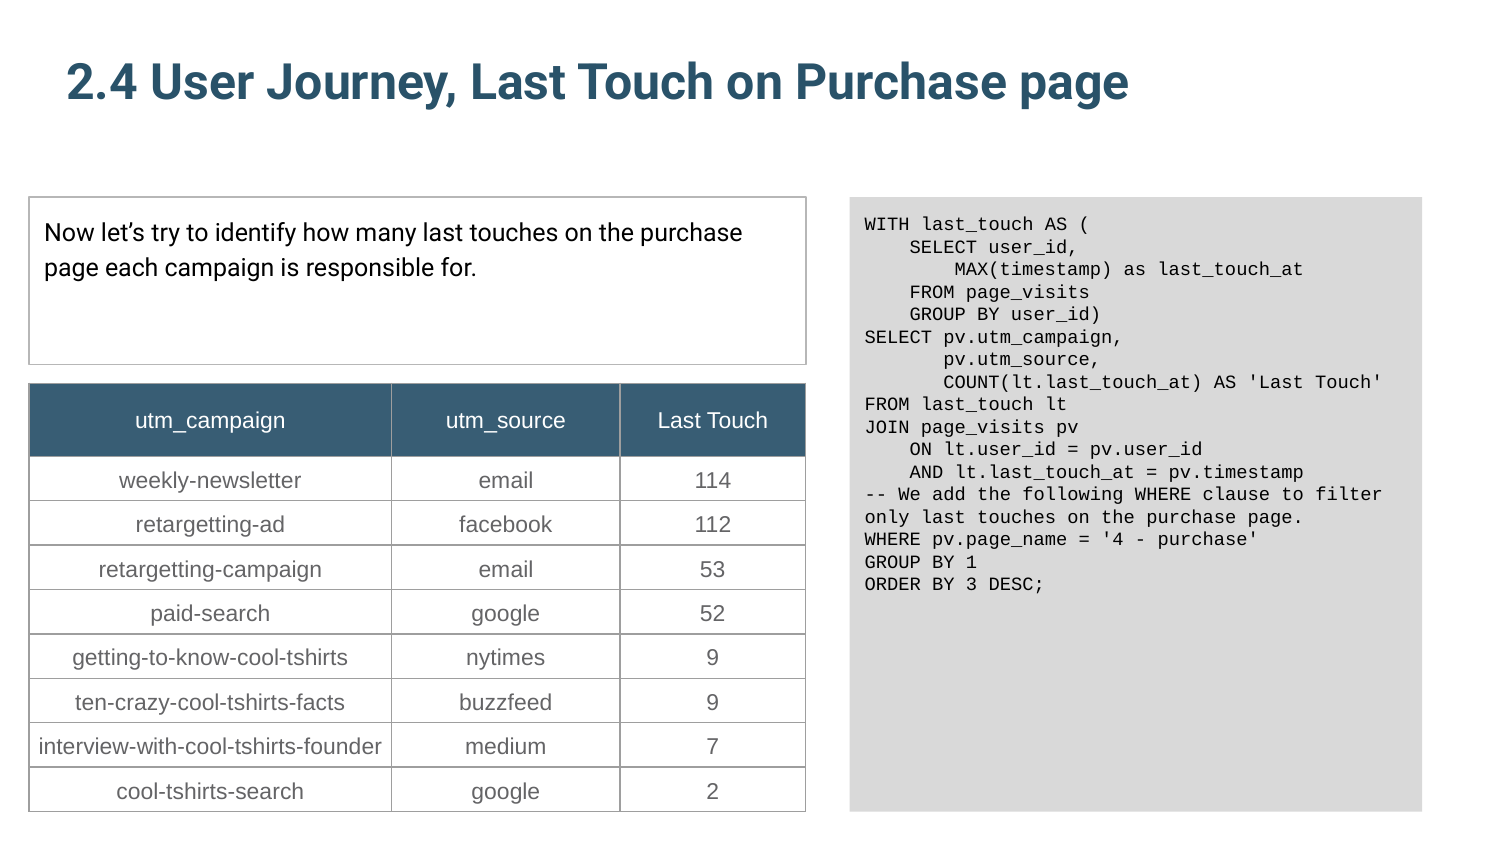

2.4 User Journey, Last Touch on Purchase page
Now let’s try to identify how many last touches on the purchase page each campaign is responsible for.
WITH last_touch AS (
    SELECT user_id,
        MAX(timestamp) as last_touch_at
    FROM page_visits
    GROUP BY user_id)
SELECT pv.utm_campaign,
       pv.utm_source,
       COUNT(lt.last_touch_at) AS 'Last Touch'
FROM last_touch lt
JOIN page_visits pv
    ON lt.user_id = pv.user_id
    AND lt.last_touch_at = pv.timestamp
-- We add the following WHERE clause to filter only last touches on the purchase page.
WHERE pv.page_name = '4 - purchase'
GROUP BY 1
ORDER BY 3 DESC;
| utm\_campaign | utm\_source | Last Touch |
| --- | --- | --- |
| weekly-newsletter | email | 114 |
| retargetting-ad | facebook | 112 |
| retargetting-campaign | email | 53 |
| paid-search | google | 52 |
| getting-to-know-cool-tshirts | nytimes | 9 |
| ten-crazy-cool-tshirts-facts | buzzfeed | 9 |
| interview-with-cool-tshirts-founder | medium | 7 |
| cool-tshirts-search | google | 2 |